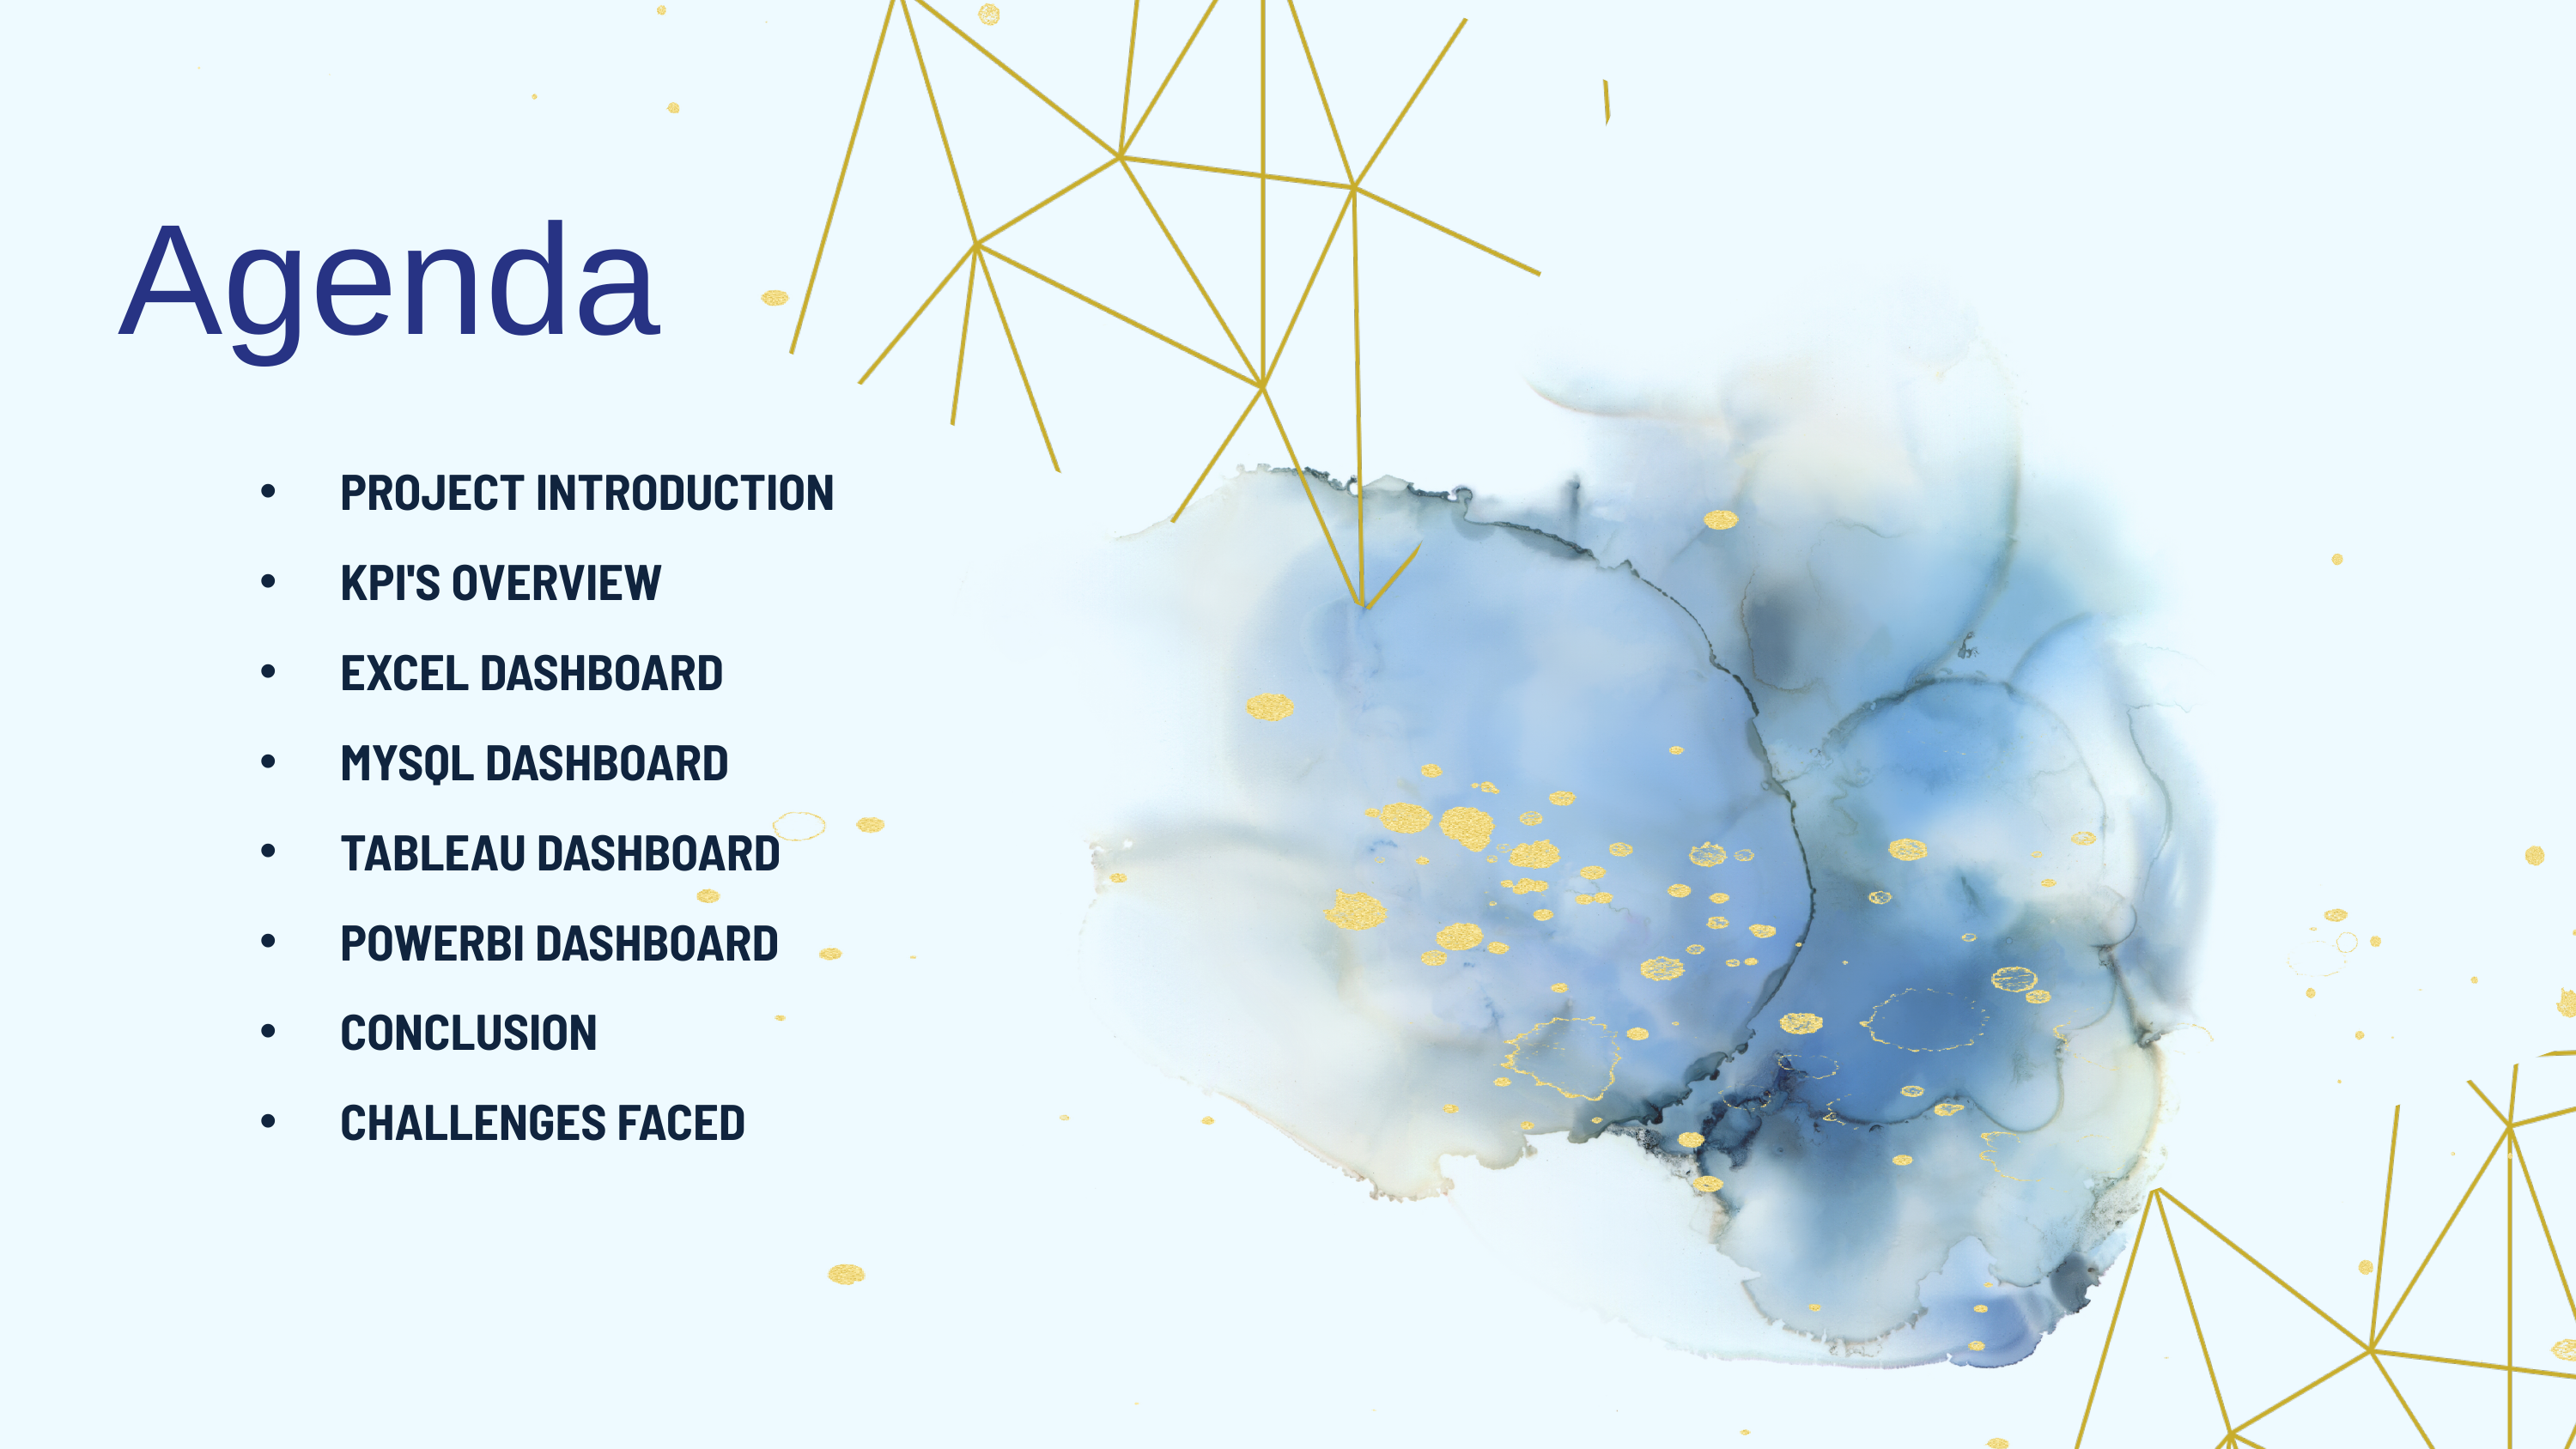

Agenda

PROJECT INTRODUCTION
KPI'S OVERVIEW
EXCEL DASHBOARD
MYSQL DASHBOARD
TABLEAU DASHBOARD
POWERBI DASHBOARD
CONCLUSION
CHALLENGES FACED